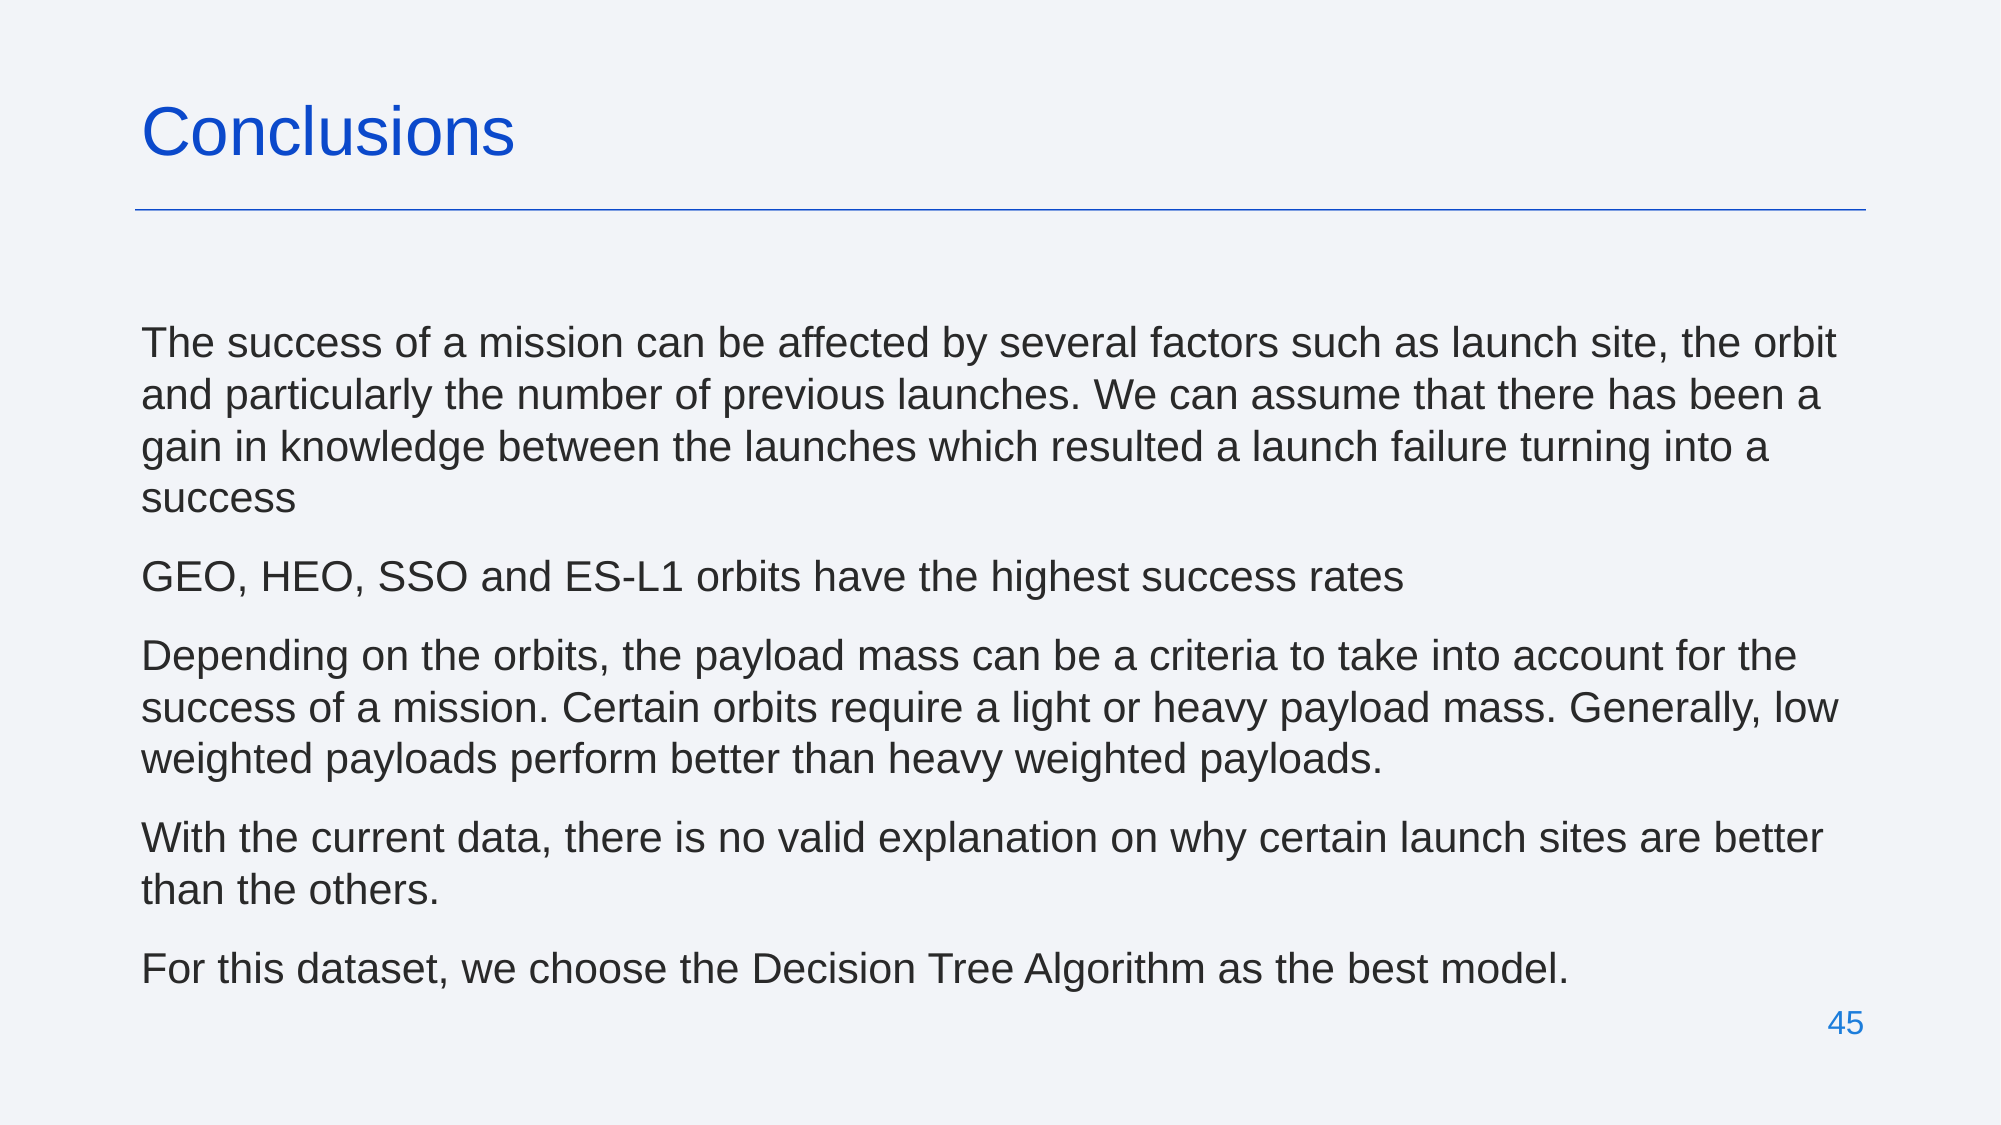

Conclusions
The success of a mission can be affected by several factors such as launch site, the orbit and particularly the number of previous launches. We can assume that there has been a gain in knowledge between the launches which resulted a launch failure turning into a success
GEO, HEO, SSO and ES-L1 orbits have the highest success rates
Depending on the orbits, the payload mass can be a criteria to take into account for the success of a mission. Certain orbits require a light or heavy payload mass. Generally, low weighted payloads perform better than heavy weighted payloads.
With the current data, there is no valid explanation on why certain launch sites are better than the others.
For this dataset, we choose the Decision Tree Algorithm as the best model.
45